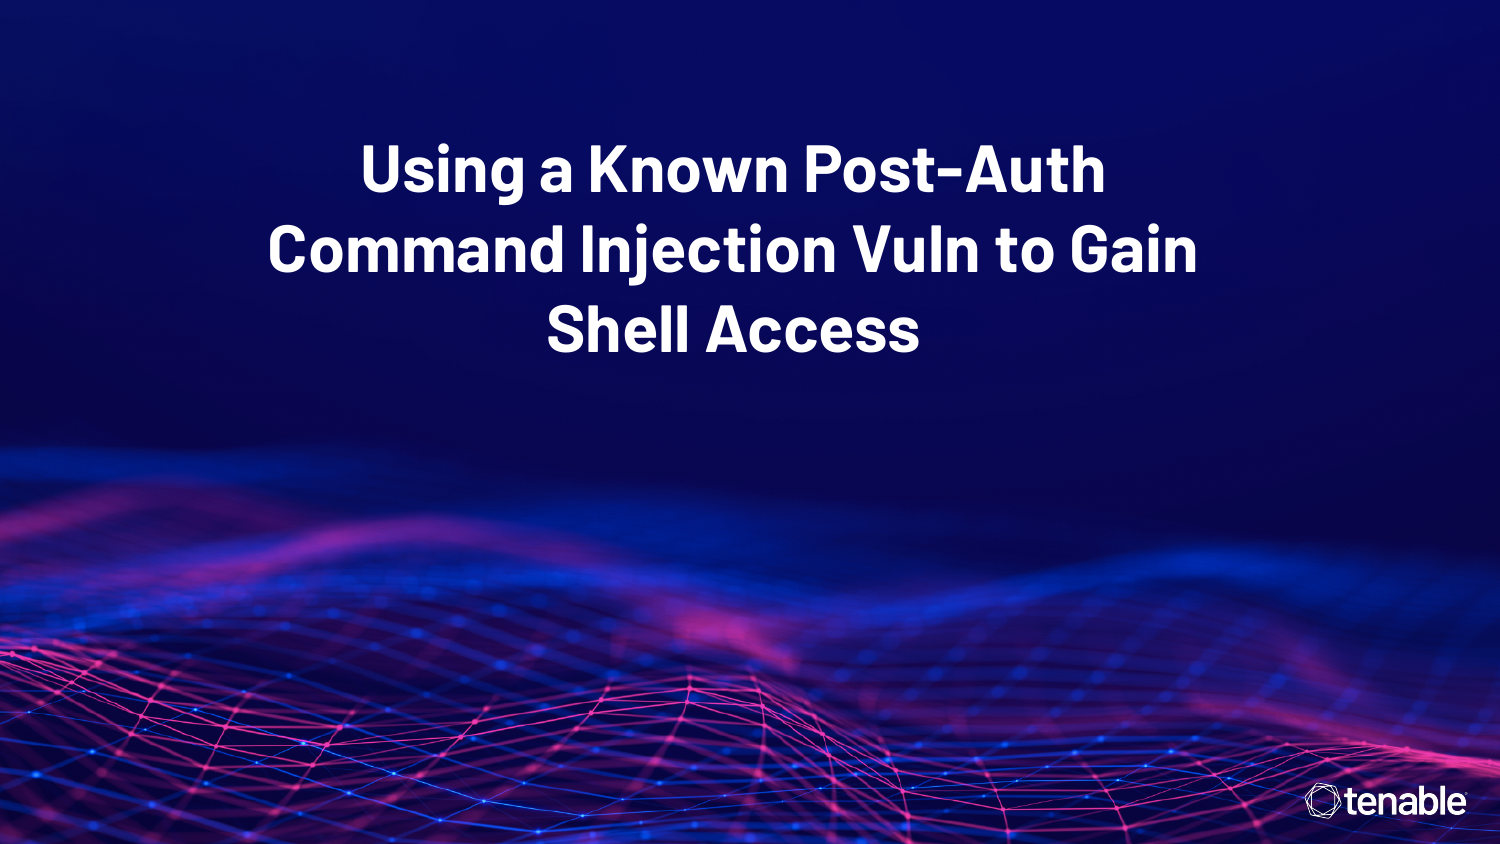

Using a Known Post-Auth Command Injection Vuln to Gain Shell Access